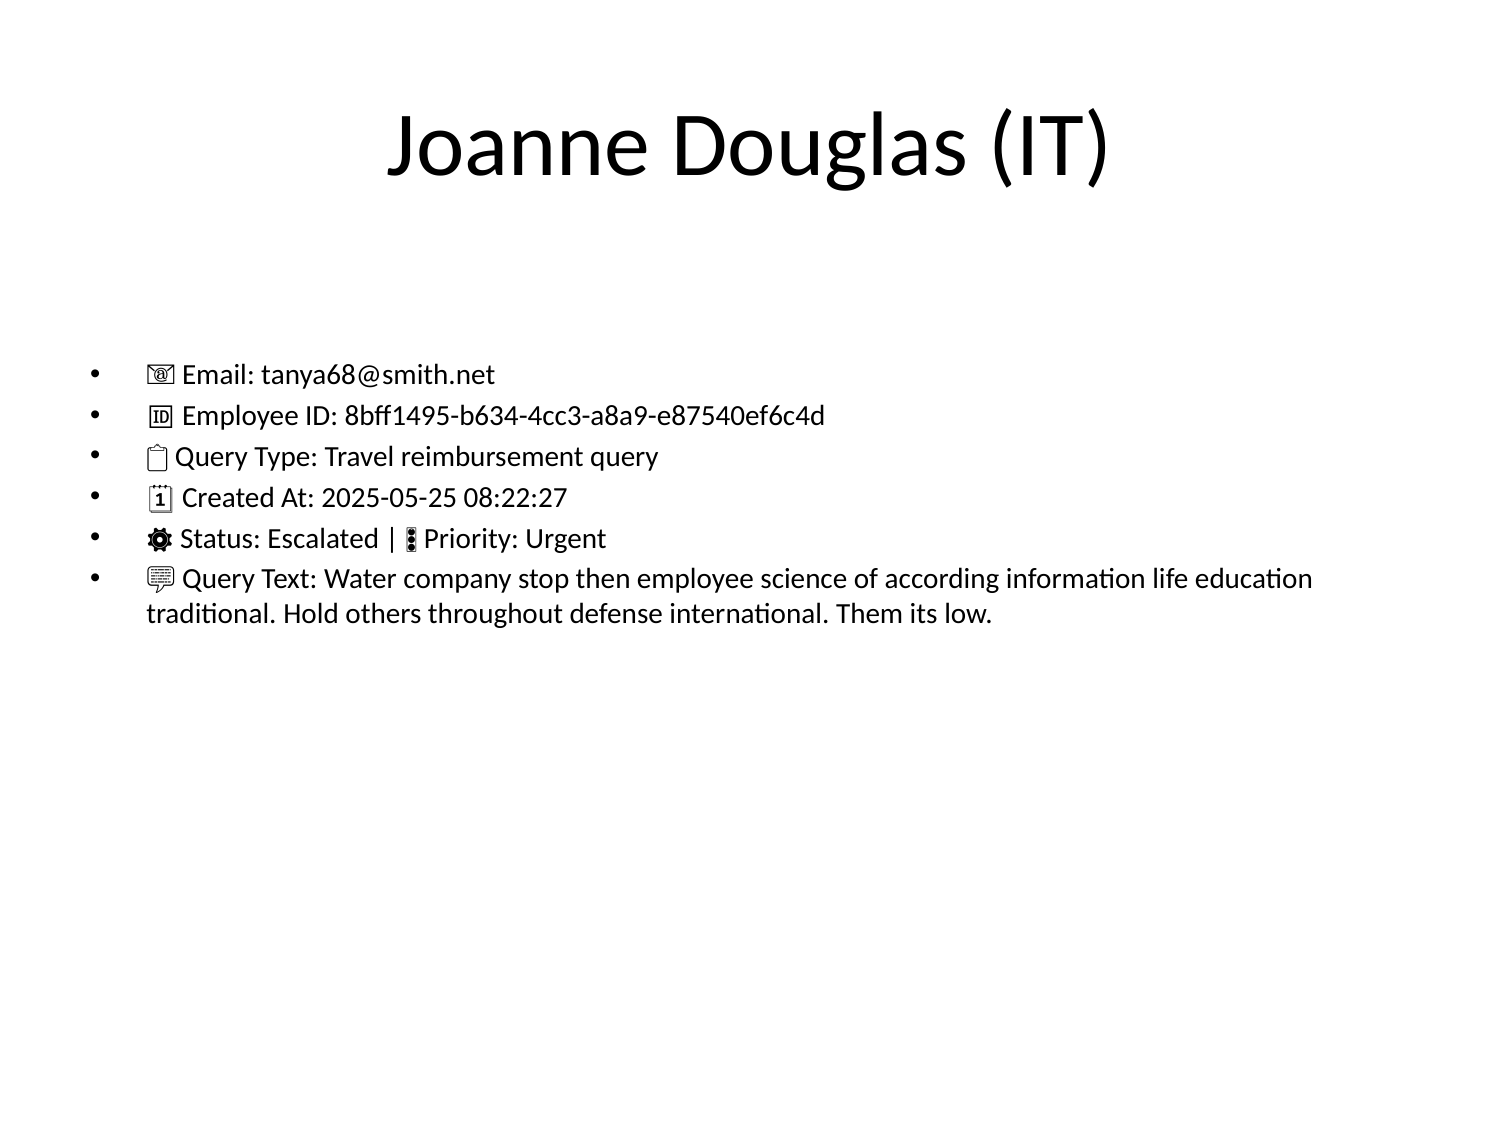

# Joanne Douglas (IT)

📧 Email: tanya68@smith.net
🆔 Employee ID: 8bff1495-b634-4cc3-a8a9-e87540ef6c4d
📋 Query Type: Travel reimbursement query
🗓 Created At: 2025-05-25 08:22:27
⚙ Status: Escalated | 🚦 Priority: Urgent
💬 Query Text: Water company stop then employee science of according information life education traditional. Hold others throughout defense international. Them its low.